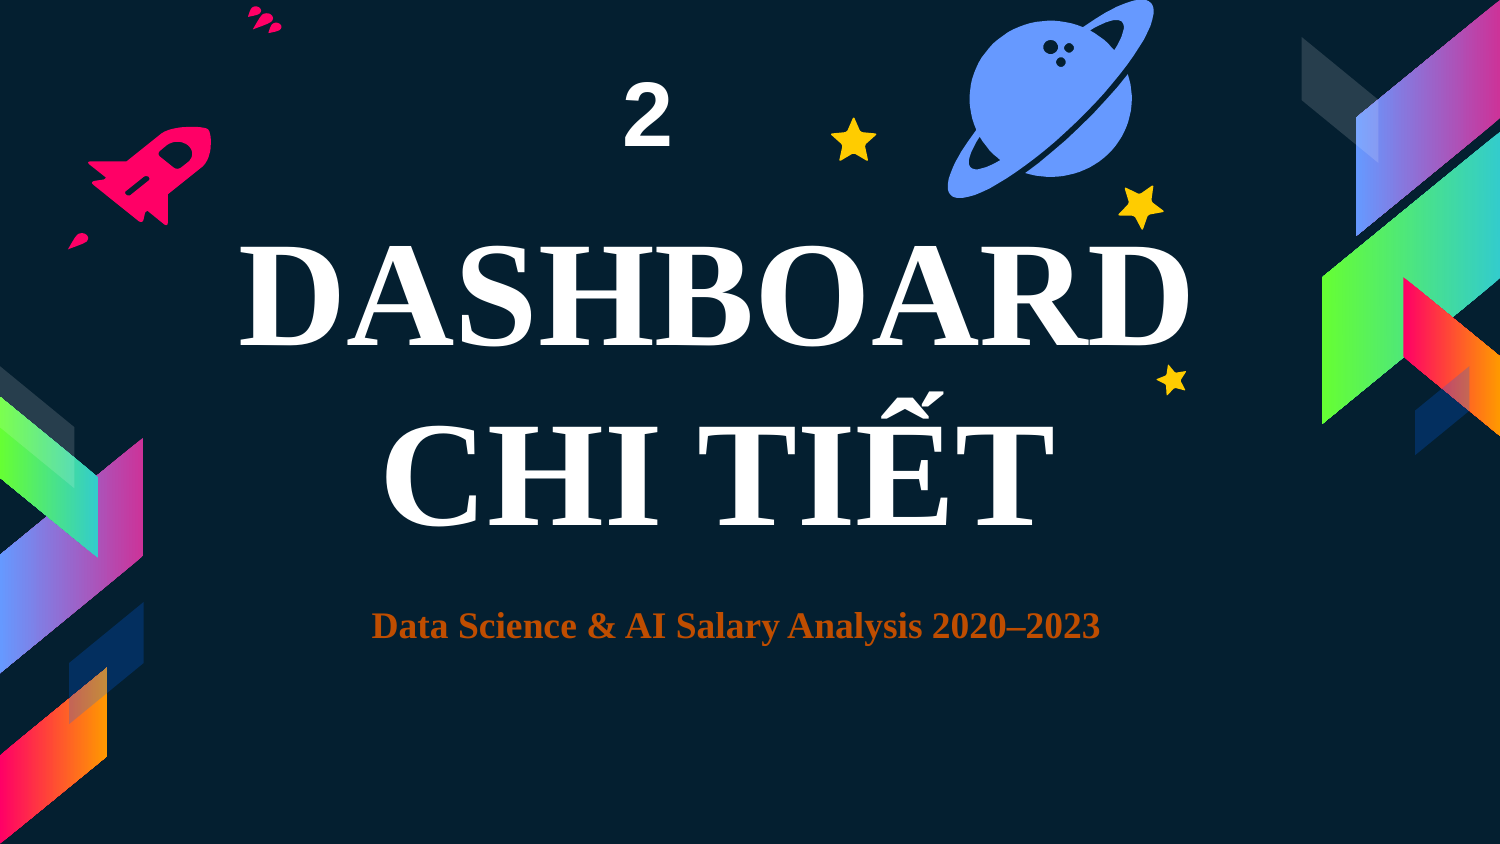

2

DASHBOARD CHI TIẾT

Data Science & AI Salary Analysis 2020–2023
12